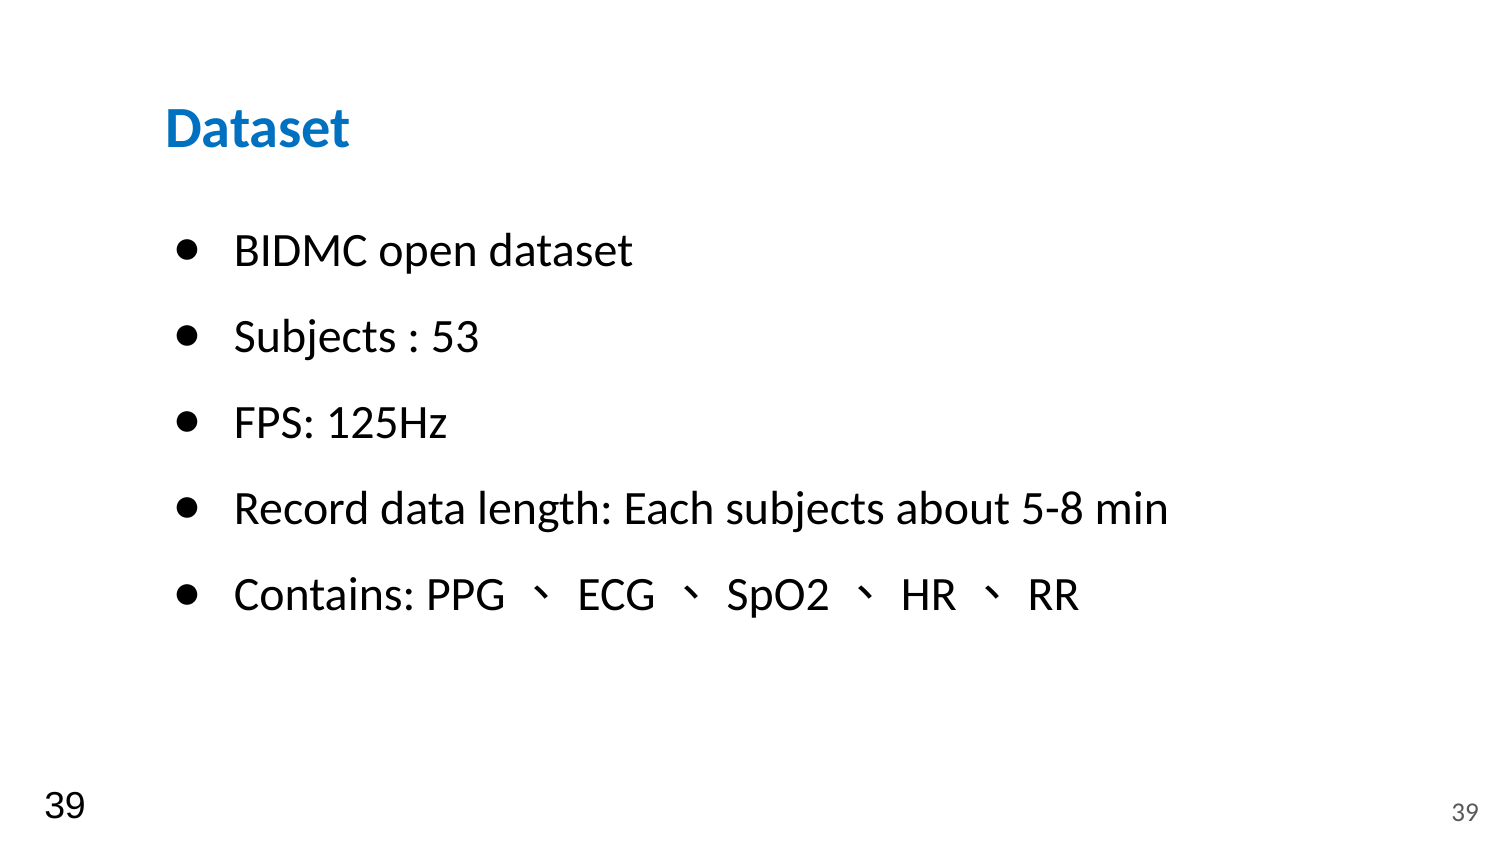

# Dataset
BIDMC open dataset
Subjects : 53
FPS: 125Hz
Record data length: Each subjects about 5-8 min
Contains: PPG、ECG、SpO2、HR、RR

39